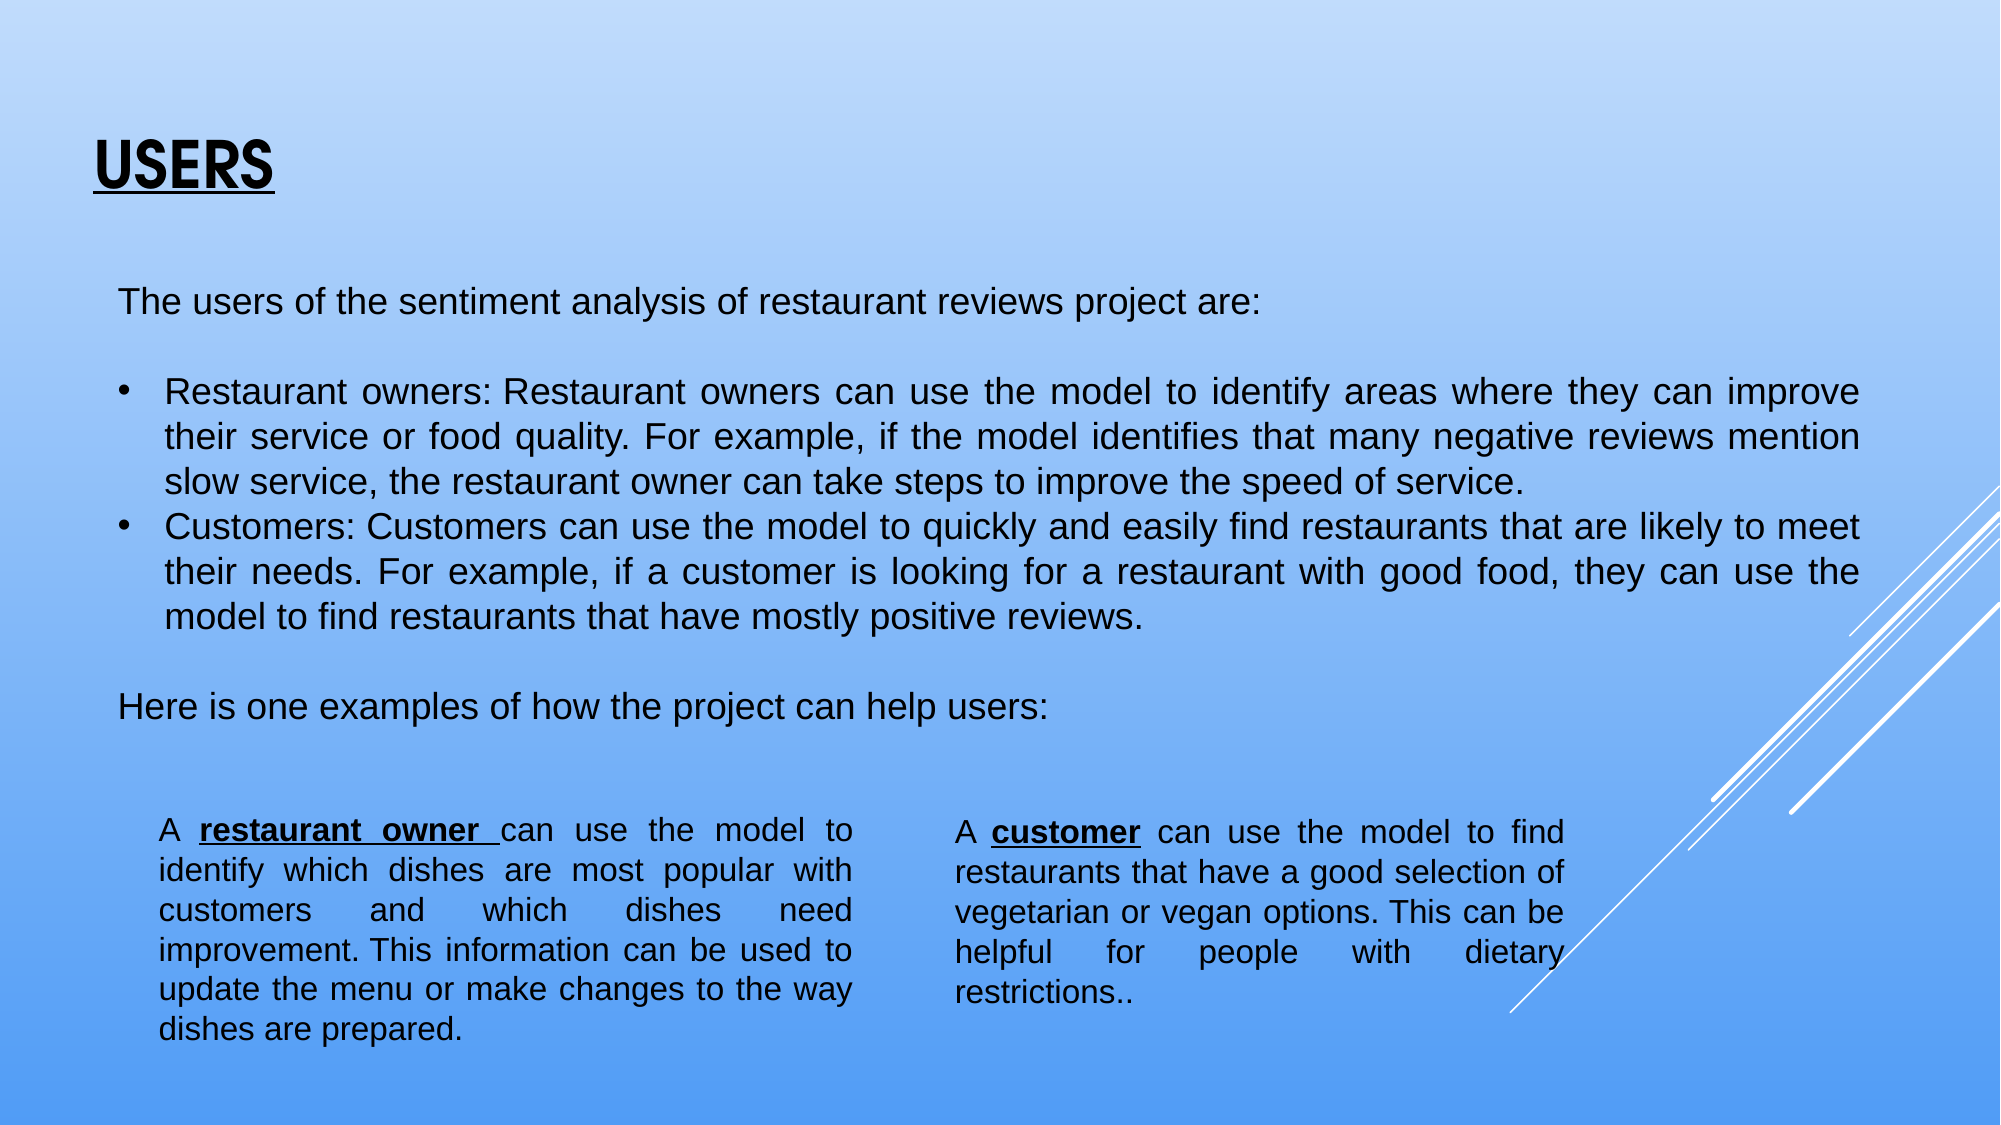

# users

The users of the sentiment analysis of restaurant reviews project are:

Restaurant owners: Restaurant owners can use the model to identify areas where they can improve their service or food quality. For example, if the model identifies that many negative reviews mention slow service, the restaurant owner can take steps to improve the speed of service.
Customers: Customers can use the model to quickly and easily find restaurants that are likely to meet their needs. For example, if a customer is looking for a restaurant with good food, they can use the model to find restaurants that have mostly positive reviews.

Here is one examples of how the project can help users:

A restaurant owner can use the model to identify which dishes are most popular with customers and which dishes need improvement. This information can be used to update the menu or make changes to the way dishes are prepared.

A customer can use the model to find restaurants that have a good selection of vegetarian or vegan options. This can be helpful for people with dietary restrictions..